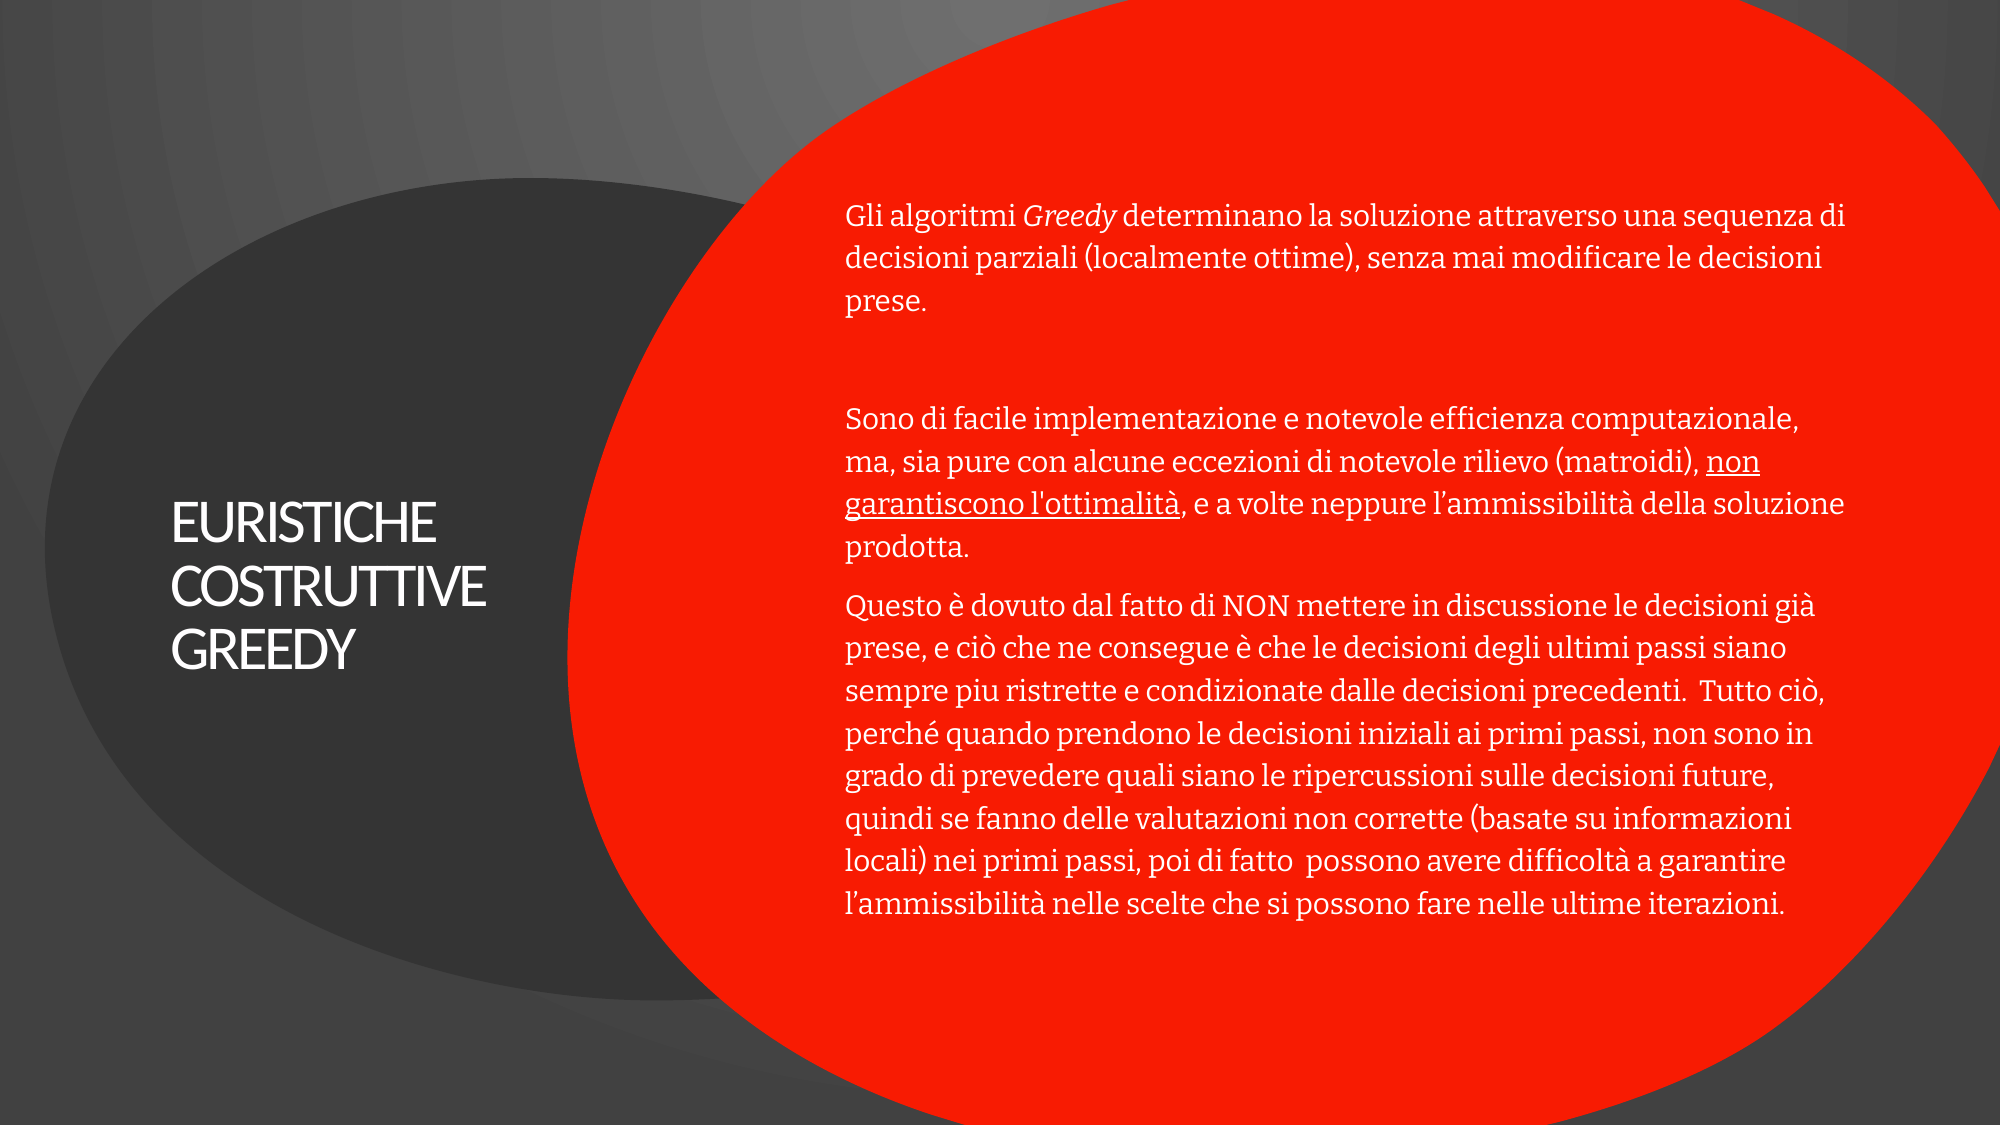

Gli algoritmi Greedy determinano la soluzione attraverso una sequenza di decisioni parziali (localmente ottime), senza mai modificare le decisioni prese.

Sono di facile implementazione e notevole efficienza computazionale, ma, sia pure con alcune eccezioni di notevole rilievo (matroidi), non garantiscono l'ottimalità, e a volte neppure l’ammissibilità della soluzione prodotta.
Questo è dovuto dal fatto di NON mettere in discussione le decisioni già prese, e ciò che ne consegue è che le decisioni degli ultimi passi siano sempre piu ristrette e condizionate dalle decisioni precedenti.  Tutto ciò, perché quando prendono le decisioni iniziali ai primi passi, non sono in grado di prevedere quali siano le ripercussioni sulle decisioni future, quindi se fanno delle valutazioni non corrette (basate su informazioni locali) nei primi passi, poi di fatto  possono avere difficoltà a garantire l’ammissibilità nelle scelte che si possono fare nelle ultime iterazioni.

# EURISTICHE COSTRUTTIVE GREEDY